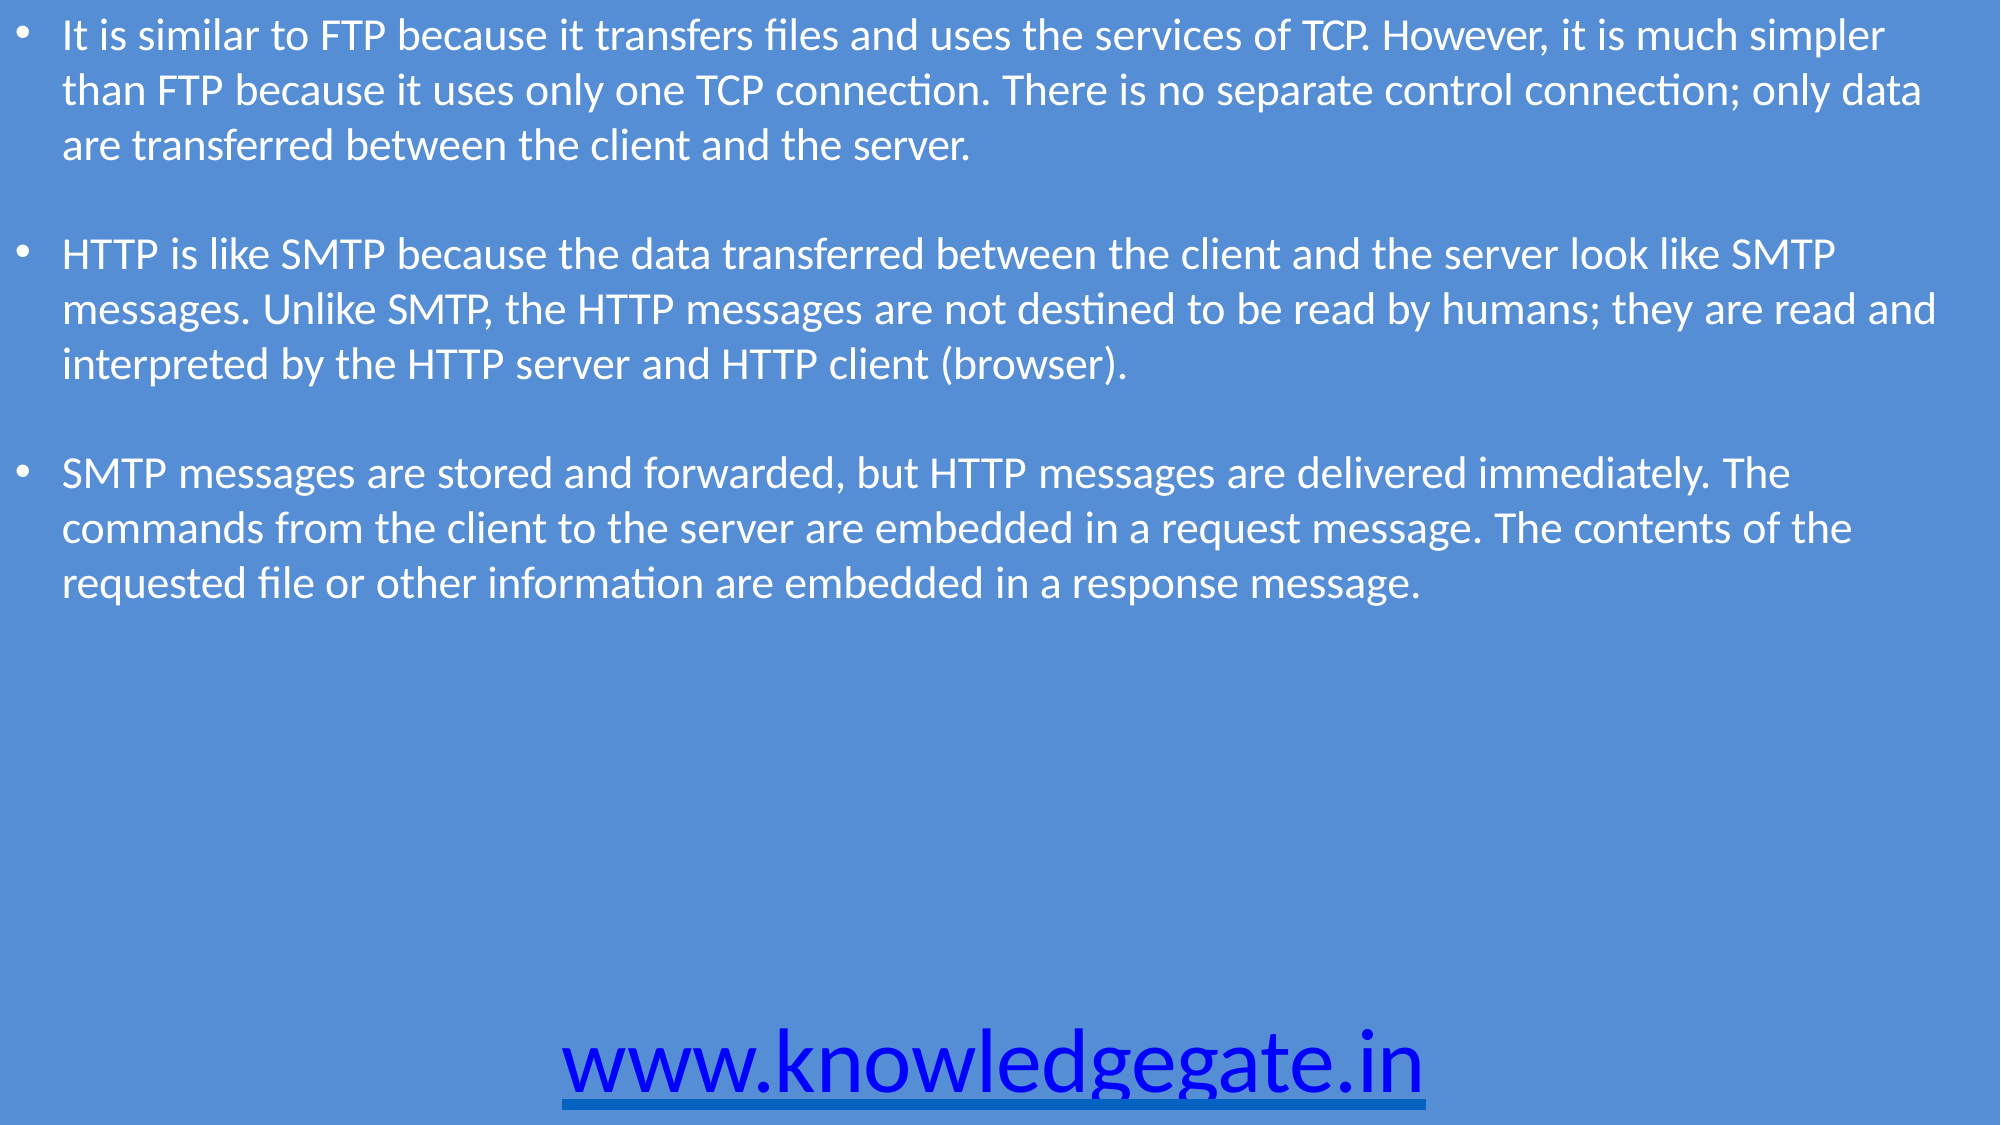

It is similar to FTP because it transfers files and uses the services of TCP. However, it is much simpler  than FTP because it uses only one TCP connection. There is no separate control connection; only data  are transferred between the client and the server.

HTTP is like SMTP because the data transferred between the client and the server look like SMTP  messages. Unlike SMTP, the HTTP messages are not destined to be read by humans; they are read and  interpreted by the HTTP server and HTTP client (browser).

SMTP messages are stored and forwarded, but HTTP messages are delivered immediately. The  commands from the client to the server are embedded in a request message. The contents of the  requested file or other information are embedded in a response message.
www.knowledgegate.in